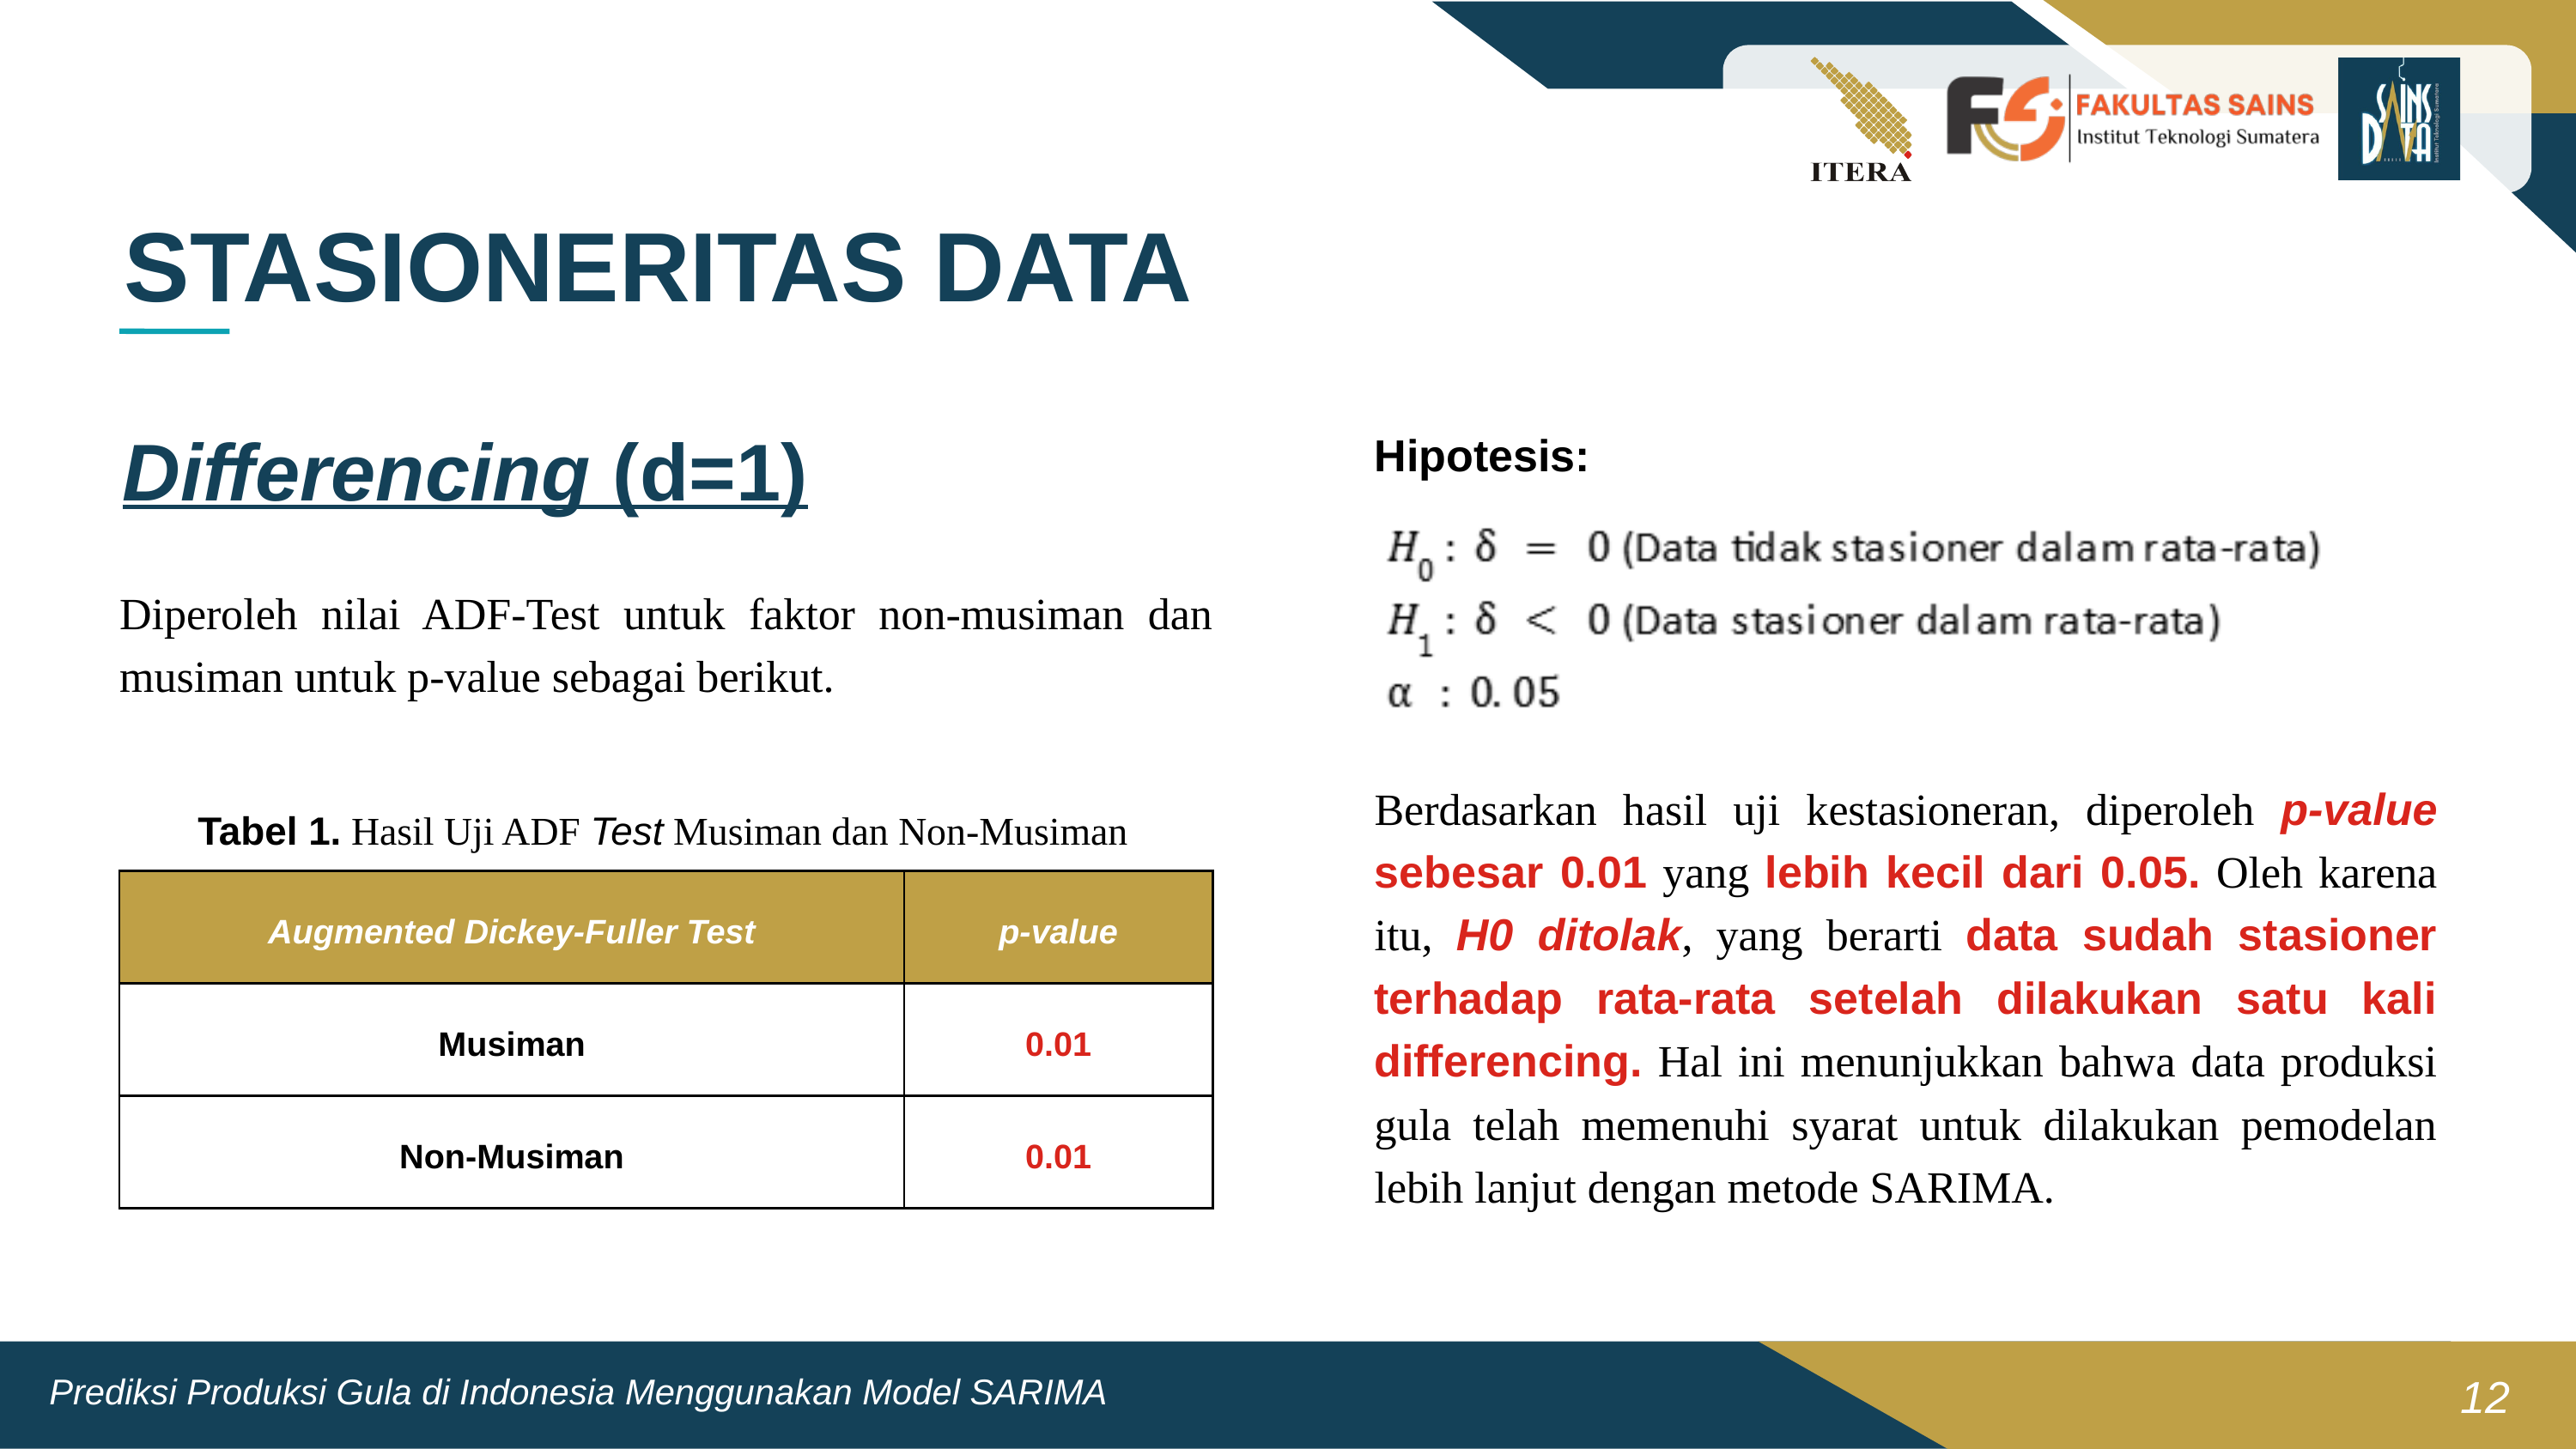

STASIONERITAS DATA

Differencing (d=1)
Hipotesis:

Diperoleh nilai ADF-Test untuk faktor non-musiman dan musiman untuk p-value sebagai berikut.
Berdasarkan hasil uji kestasioneran, diperoleh p-value sebesar 0.01 yang lebih kecil dari 0.05. Oleh karena itu, H0 ditolak, yang berarti data sudah stasioner terhadap rata-rata setelah dilakukan satu kali differencing. Hal ini menunjukkan bahwa data produksi gula telah memenuhi syarat untuk dilakukan pemodelan lebih lanjut dengan metode SARIMA.
Tabel 1. Hasil Uji ADF Test Musiman dan Non-Musiman
| Augmented Dickey-Fuller Test | p-value |
| --- | --- |
| Musiman | 0.01 |
| Non-Musiman | 0.01 |

12
Prediksi Produksi Gula di Indonesia Menggunakan Model SARIMA